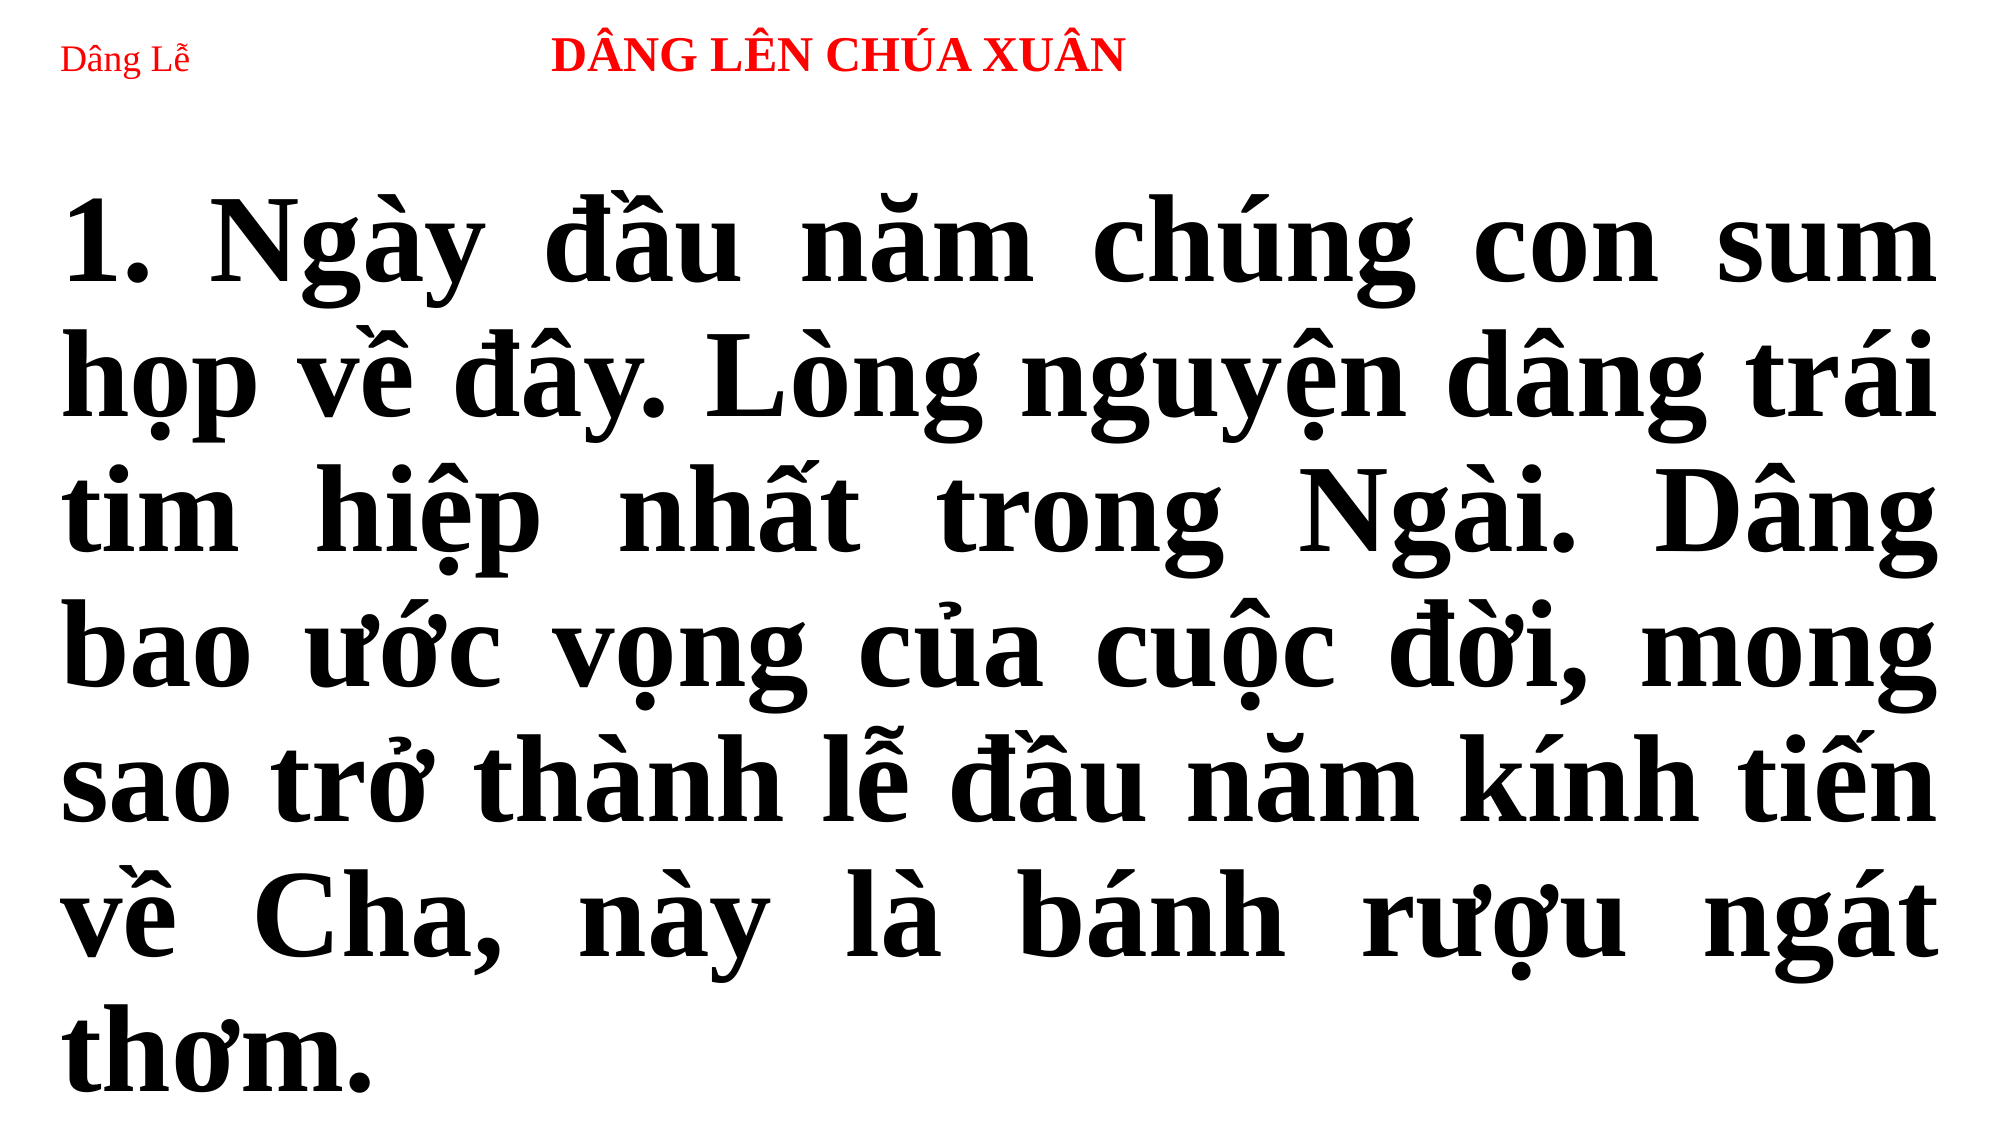

# Dâng Lễ                                      DÂNG LÊN CHÚA XUÂN
1. Ngày đầu năm chúng con sum họp về đây. Lòng nguyện dâng trái tim hiệp nhất trong Ngài. Dâng bao ước vọng của cuộc đời, mong sao trở thành lễ đầu năm kính tiến về Cha, này là bánh rượu ngát thơm.